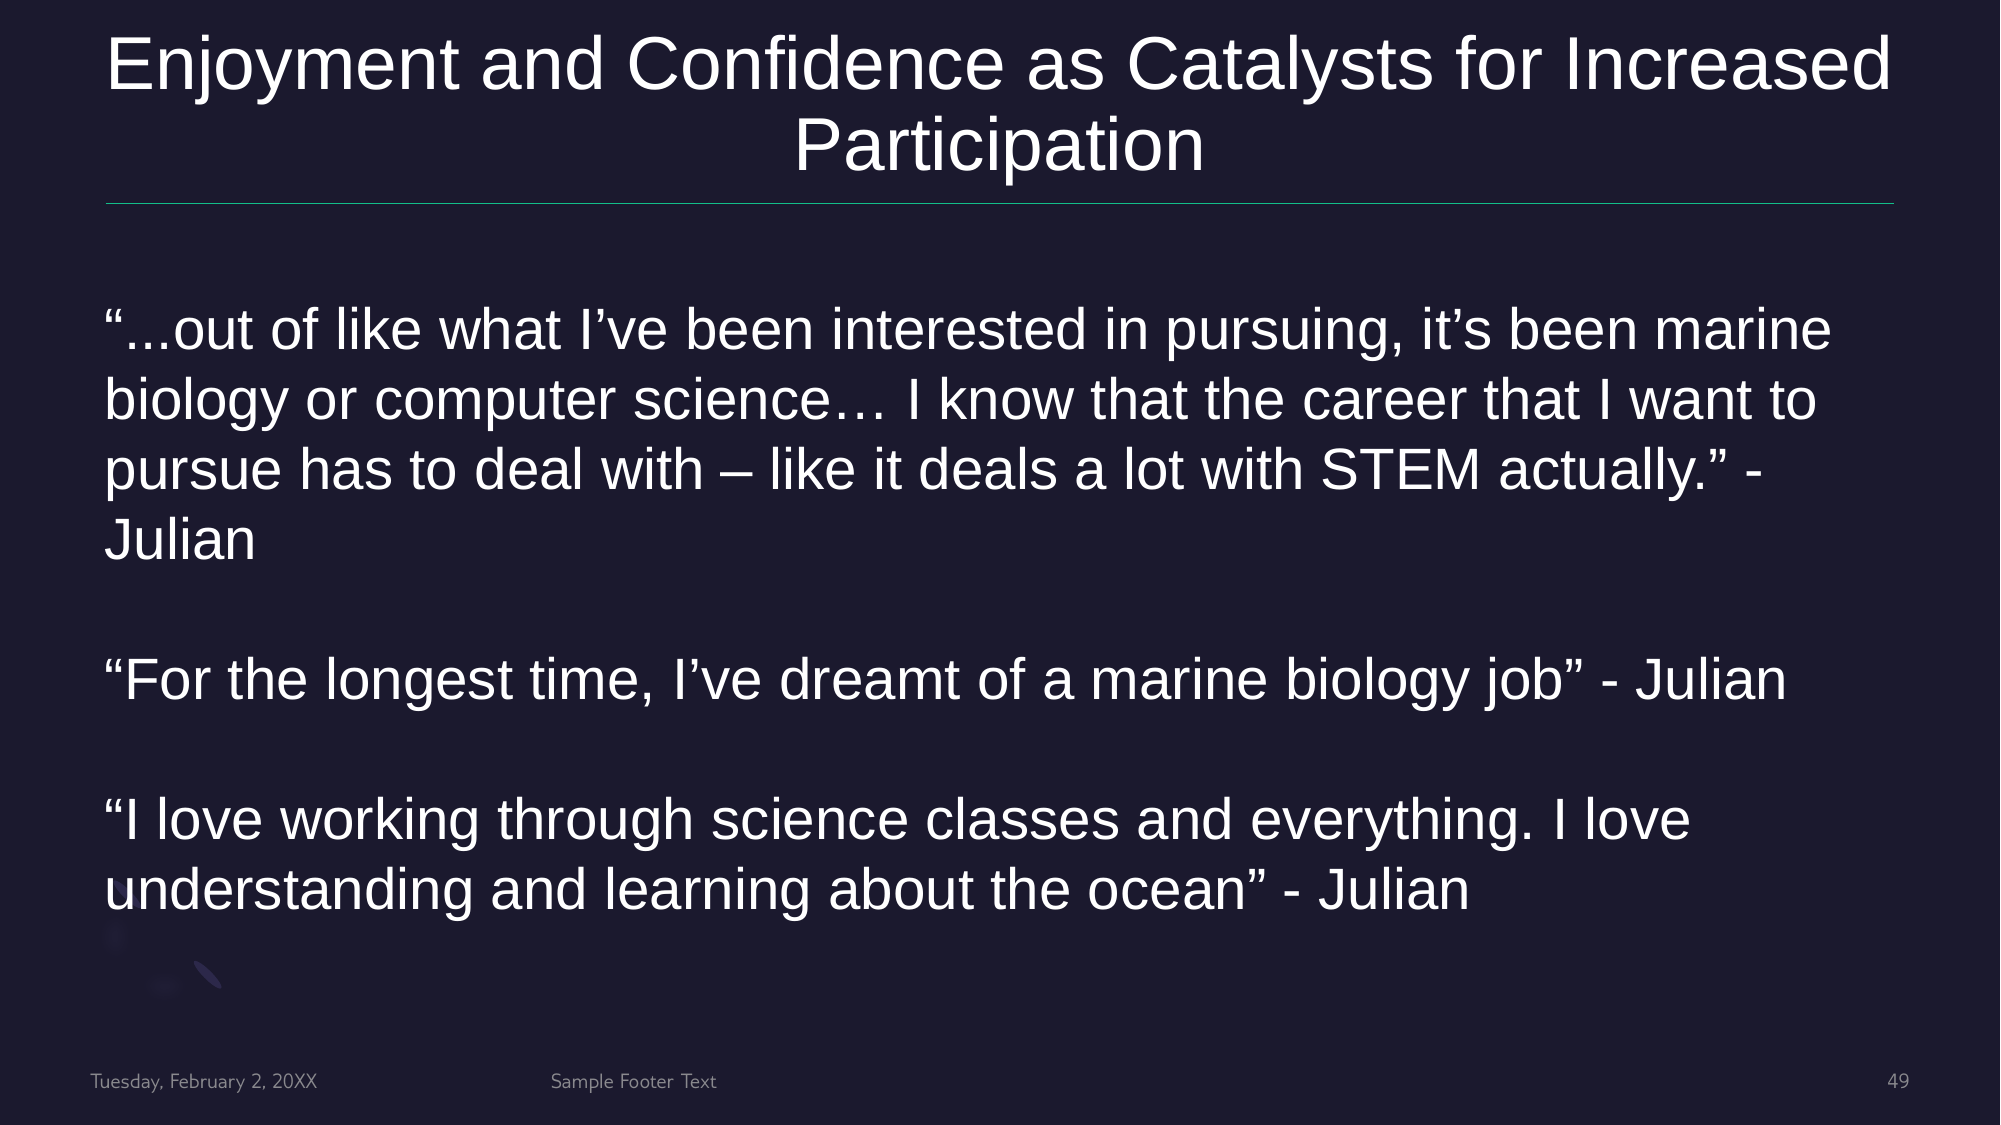

# Enjoyment and Confidence as Catalysts for Increased Participation
“...out of like what I’ve been interested in pursuing, it’s been marine biology or computer science… I know that the career that I want to pursue has to deal with – like it deals a lot with STEM actually.” - Julian
“For the longest time, I’ve dreamt of a marine biology job” - Julian
“I love working through science classes and everything. I love understanding and learning about the ocean” - Julian

Tuesday, February 2, 20XX
Sample Footer Text
49